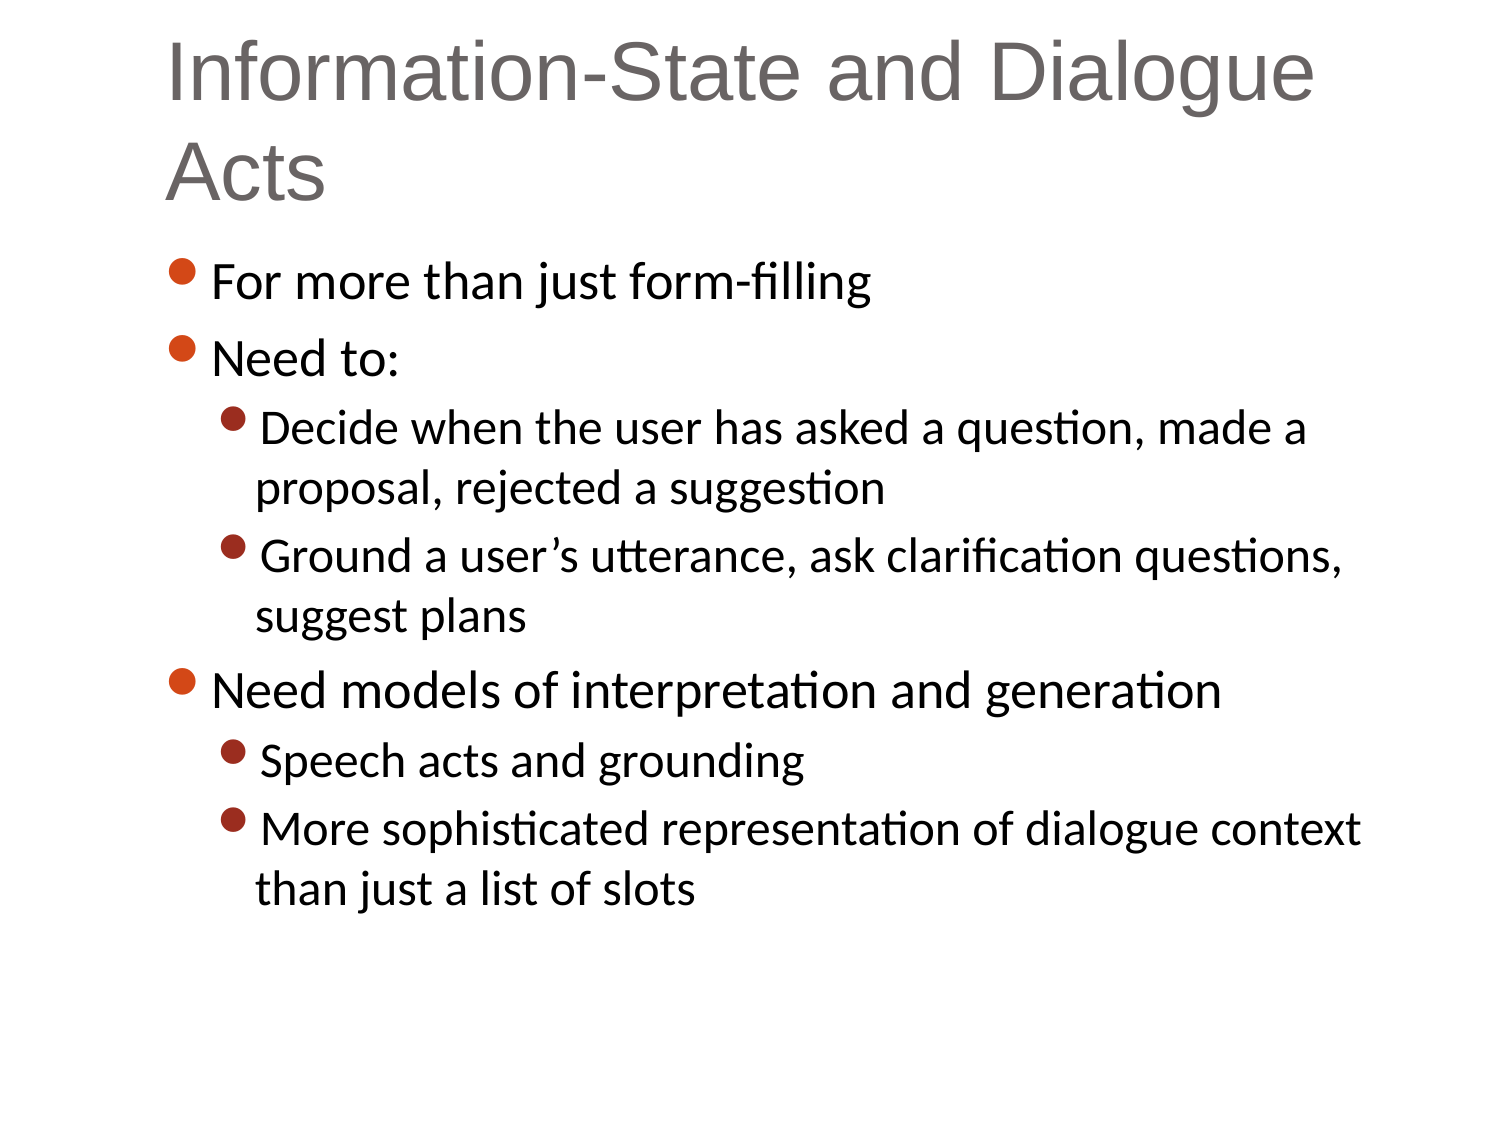

# Information-State and Dialogue Acts
For more than just form-filling
Need to:
Decide when the user has asked a question, made a proposal, rejected a suggestion
Ground a user’s utterance, ask clarification questions, suggest plans
Need models of interpretation and generation
Speech acts and grounding
More sophisticated representation of dialogue context than just a list of slots